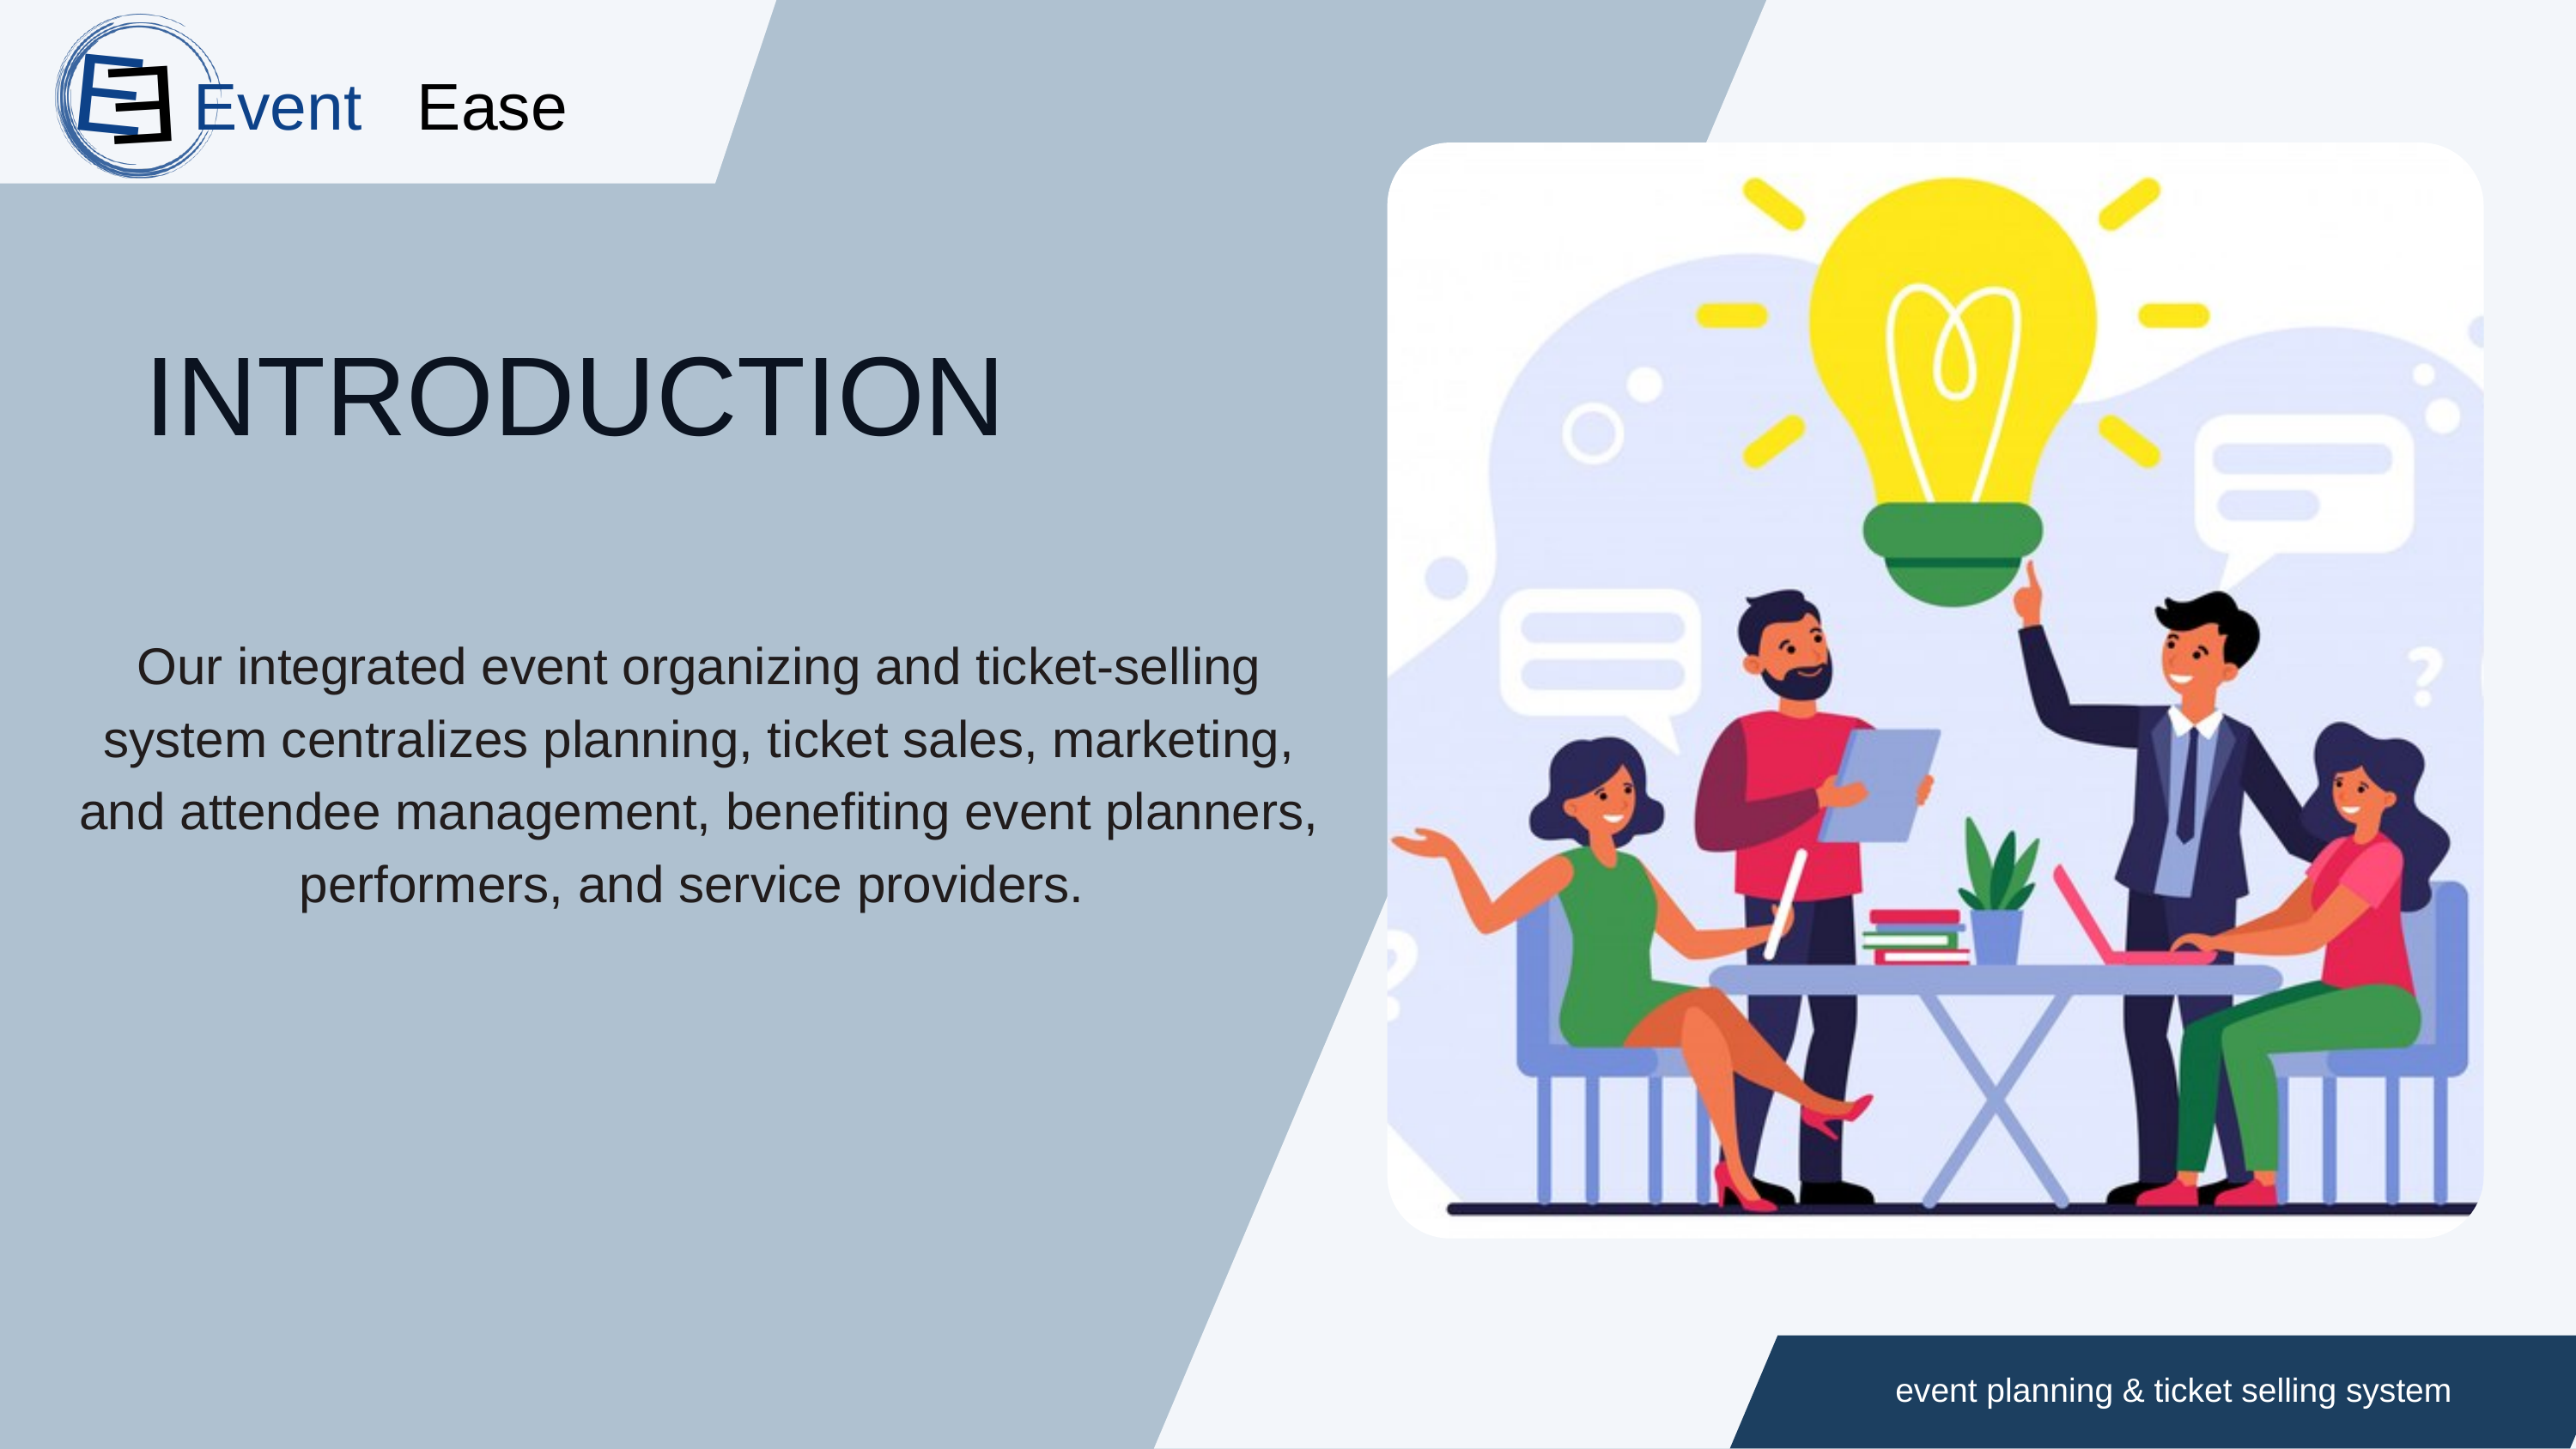

E

Event
Ease
E

INTRODUCTION
Our integrated event organizing and ticket-selling system centralizes planning, ticket sales, marketing, and attendee management, benefiting event planners, performers, and service providers.

event planning & ticket selling system